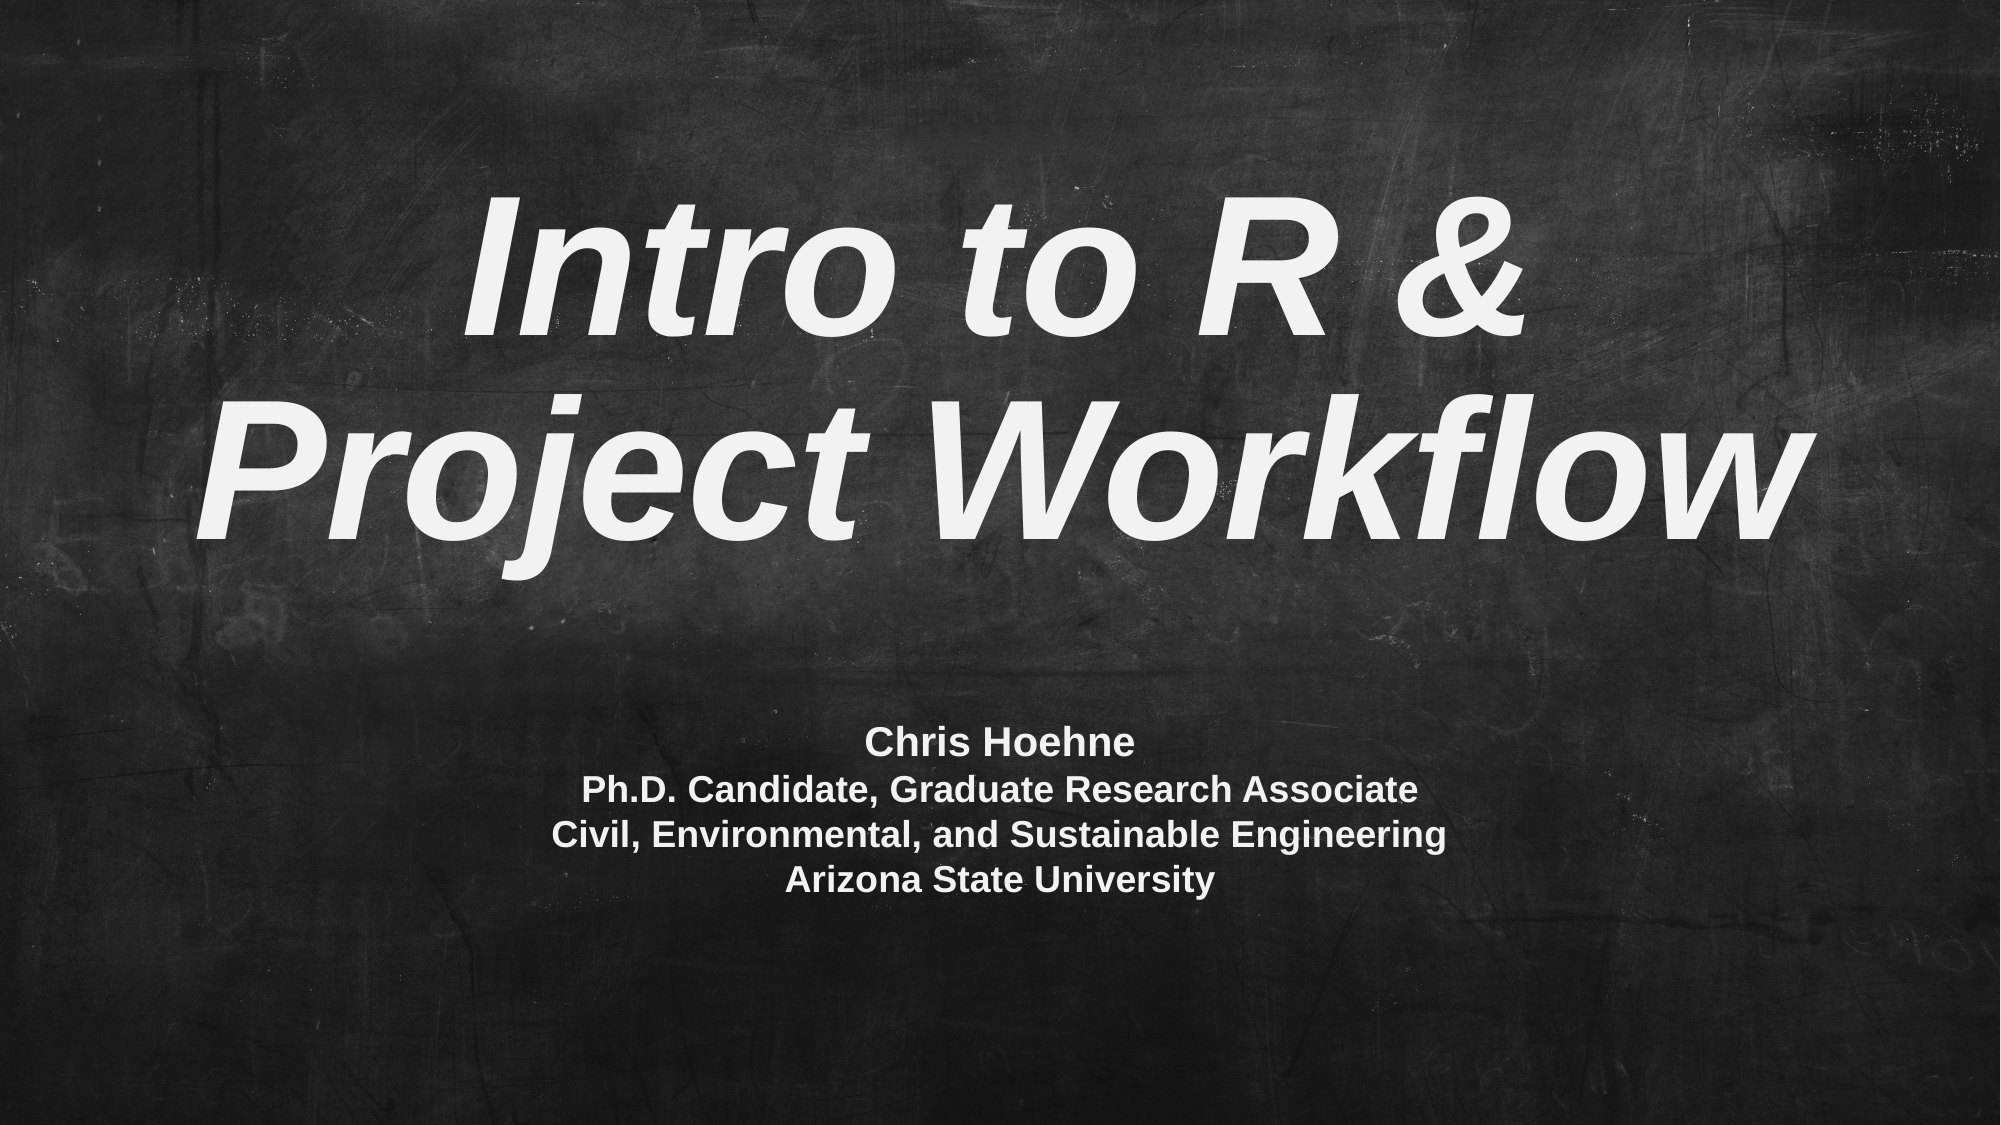

# Intro to R & Project Workflow
Chris Hoehne
Ph.D. Candidate, Graduate Research Associate
Civil, Environmental, and Sustainable Engineering
Arizona State University